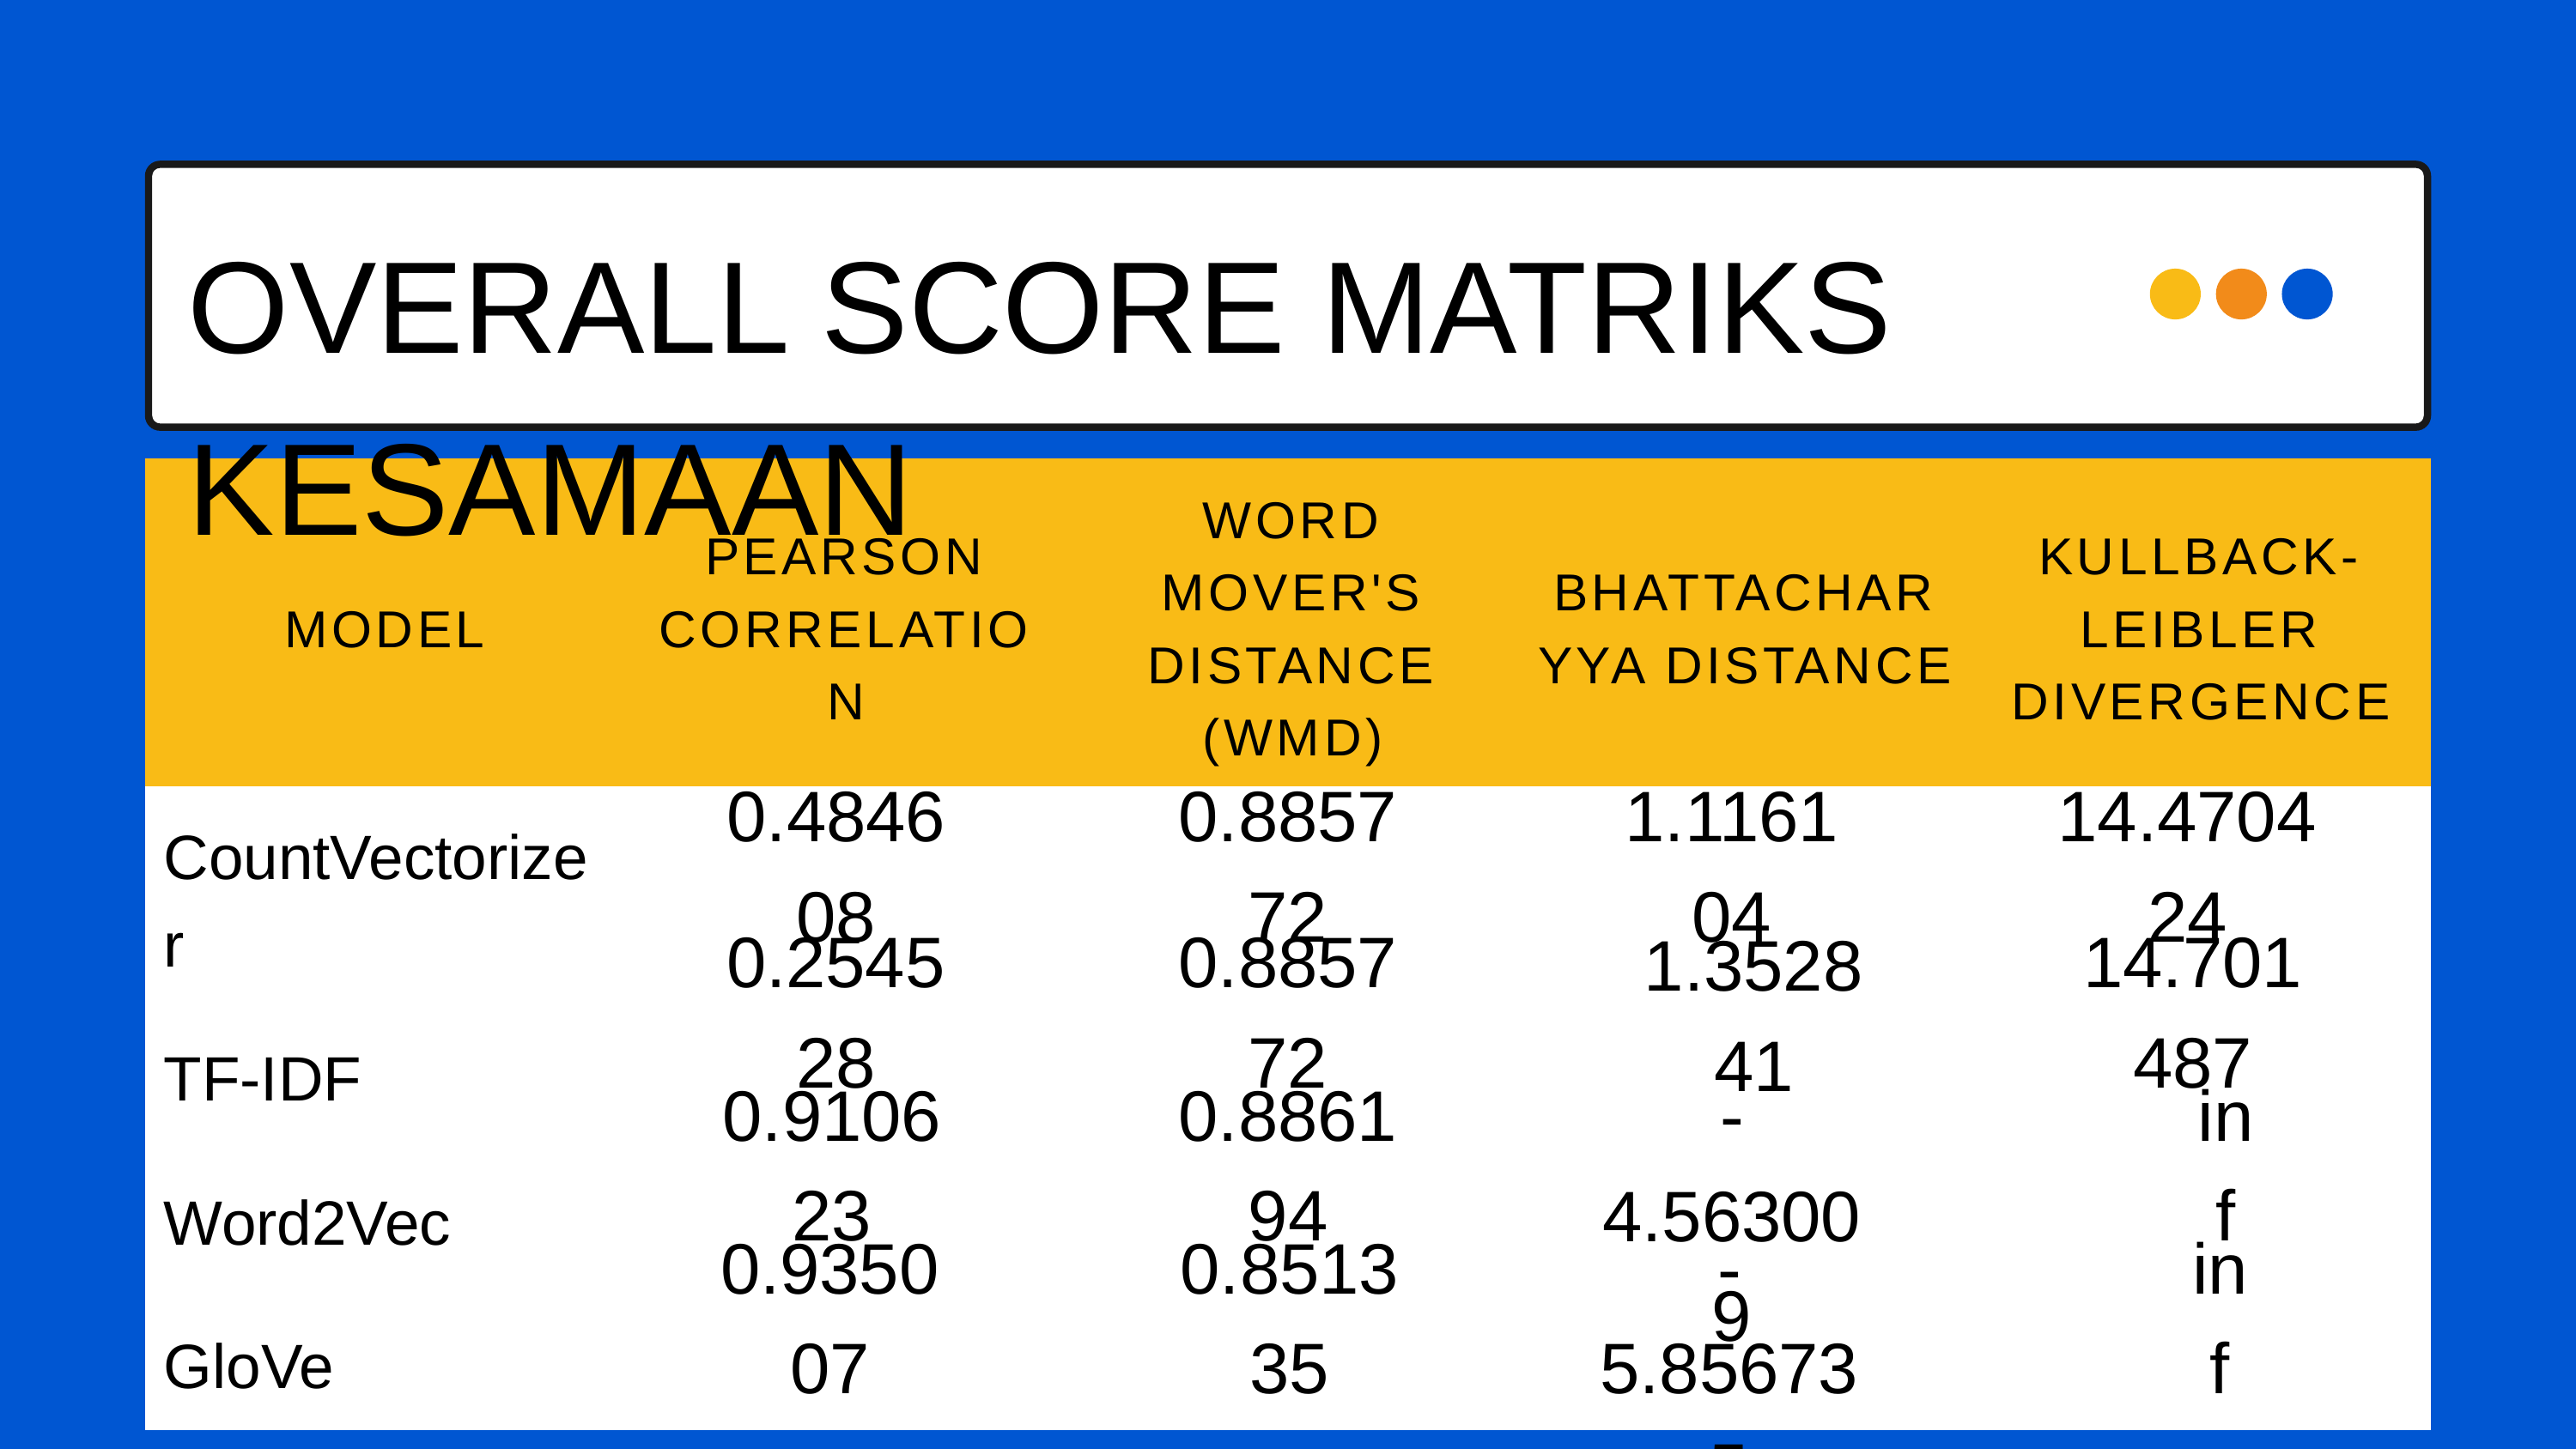

OVERALL SCORE MATRIKS KESAMAAN

| MODEL | PEARSON CORRELATION | WORD MOVER'S DISTANCE (WMD) | BHATTACHARYYA DISTANCE | KULLBACK-LEIBLER DIVERGENCE |
| --- | --- | --- | --- | --- |
| CountVectorizer |  |  |  |  |
| TF-IDF |  |  |  |  |
| Word2Vec |  |  |  |  |
| GloVe |  |  |  |  |
0.484608
0.885772
1.116104
14.470424
0.254528
0.885772
14.701487
1.352841
0.910623
0.886194
-4.563009
inf
0.935007
0.851335
-5.856735
inf